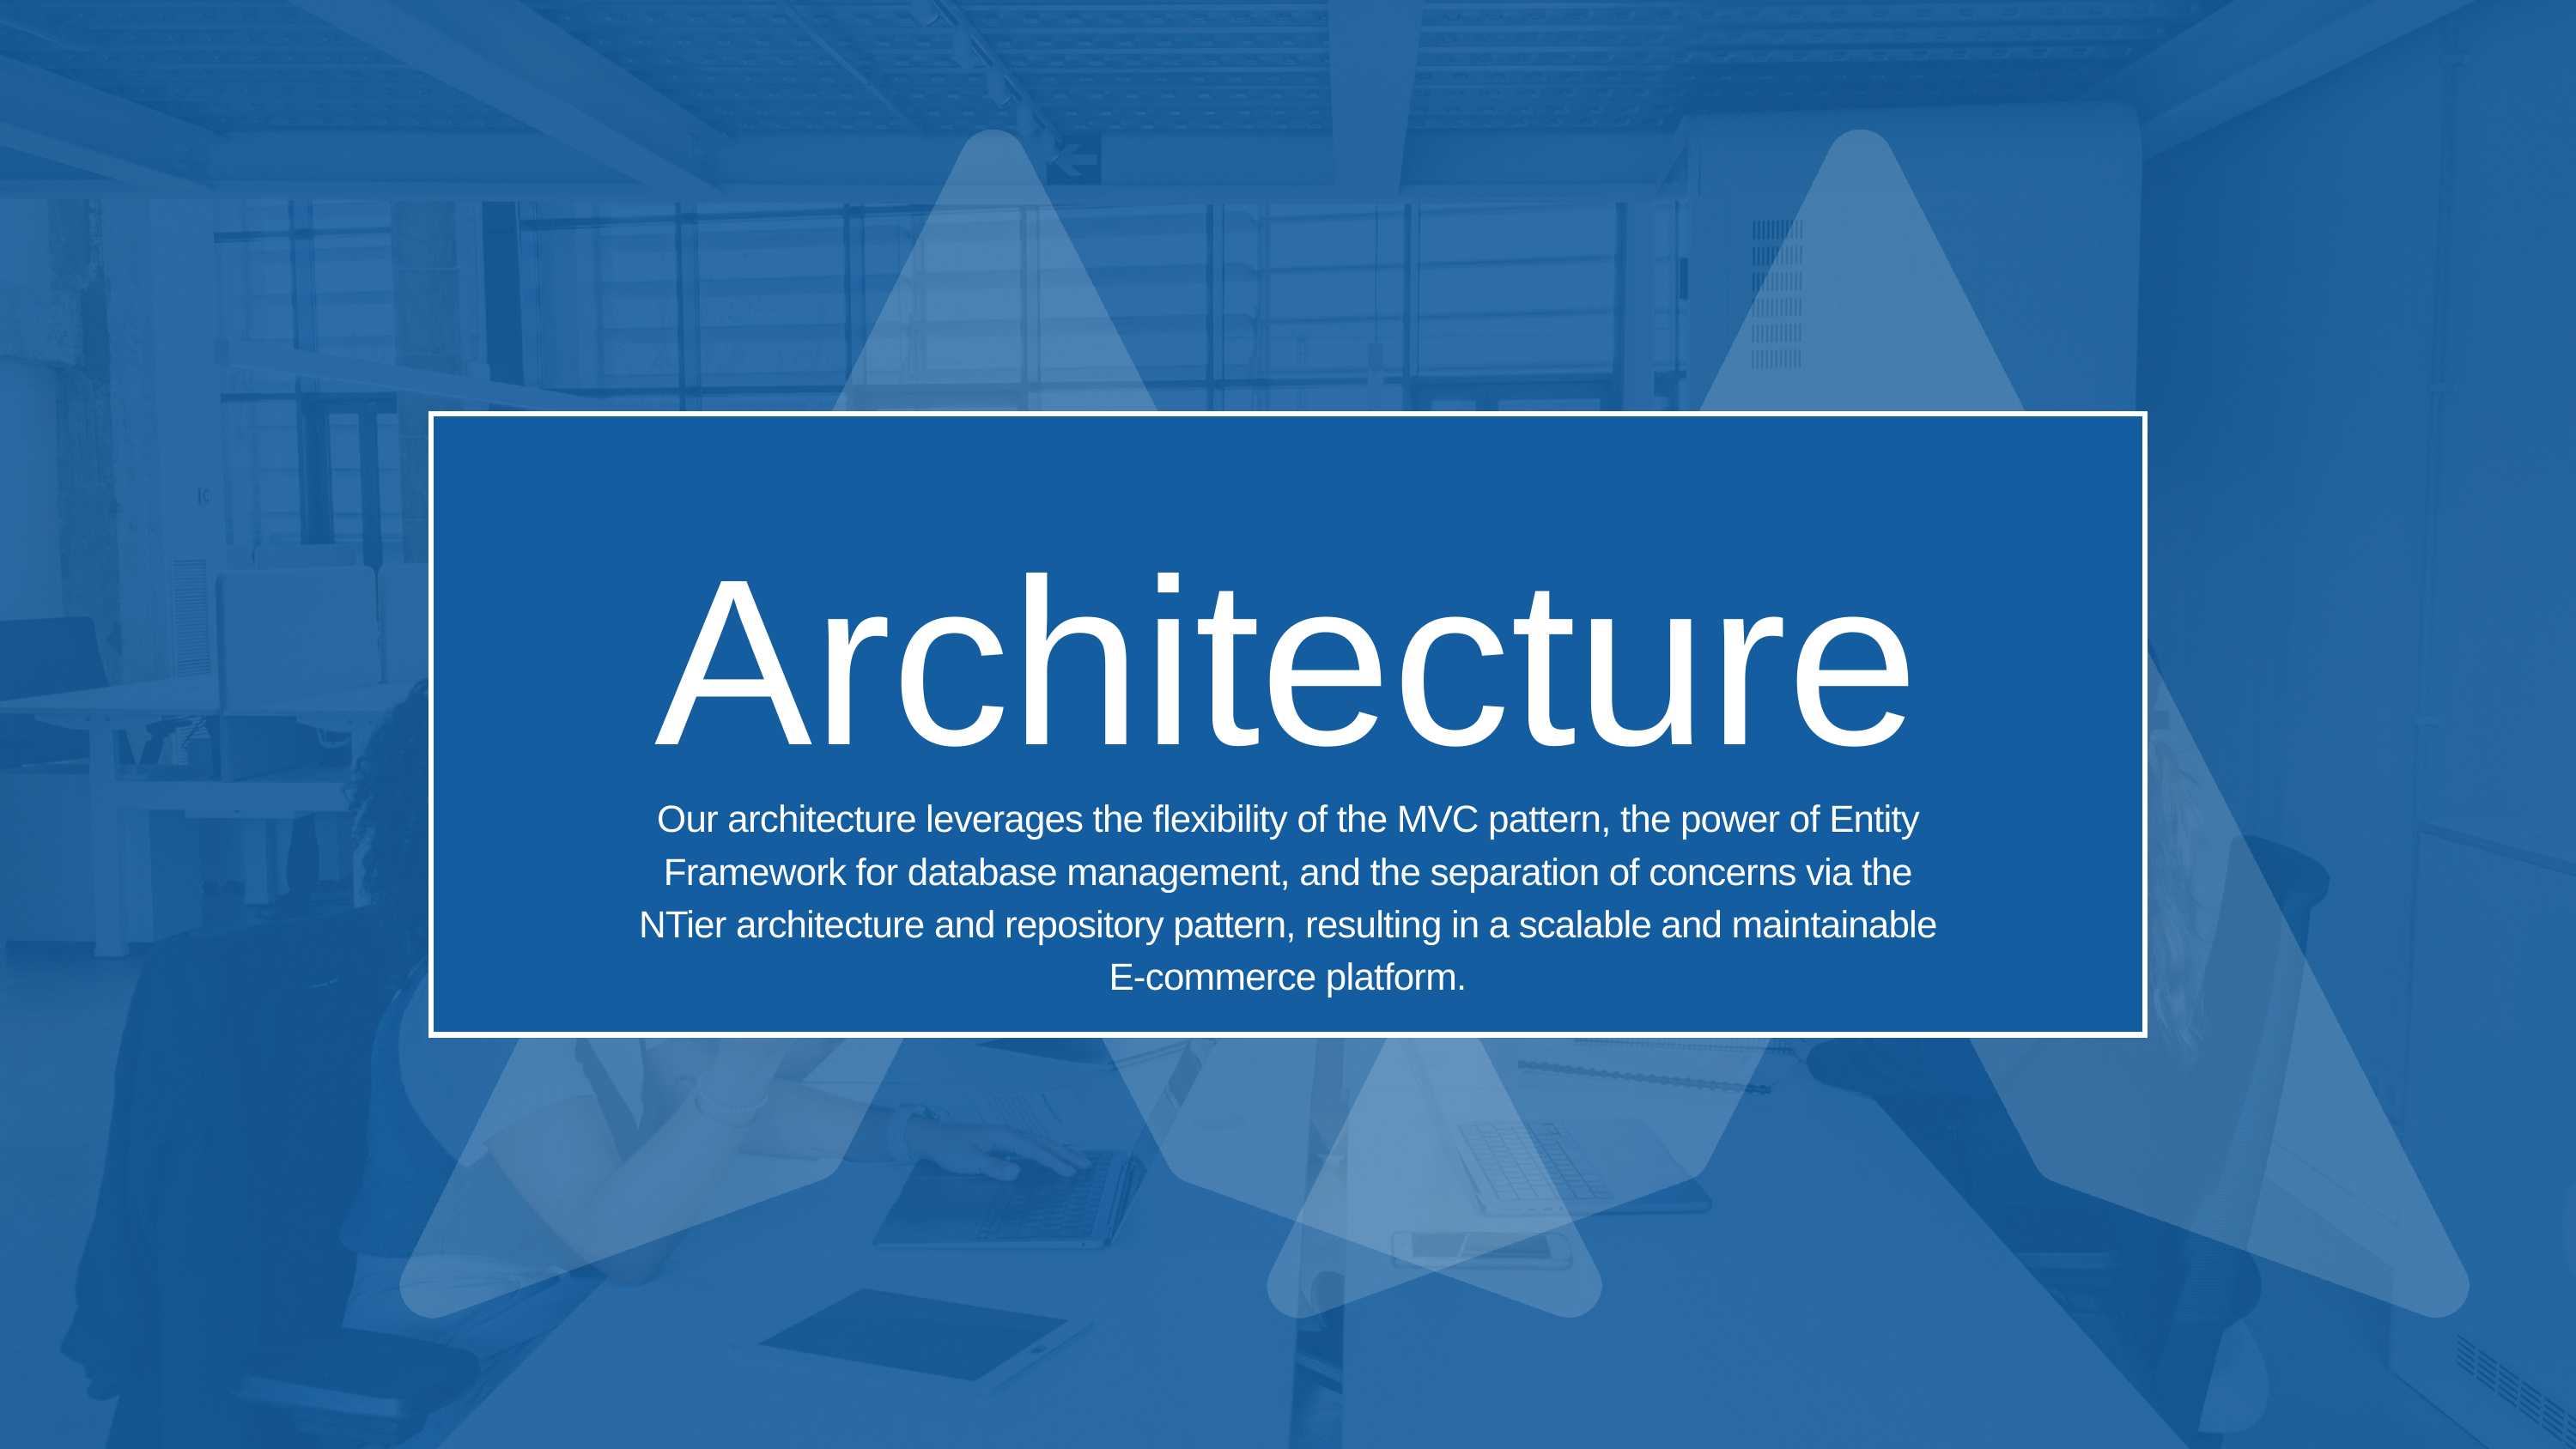

Architecture
Our architecture leverages the flexibility of the MVC pattern, the power of Entity Framework for database management, and the separation of concerns via the NTier architecture and repository pattern, resulting in a scalable and maintainable E-commerce platform.